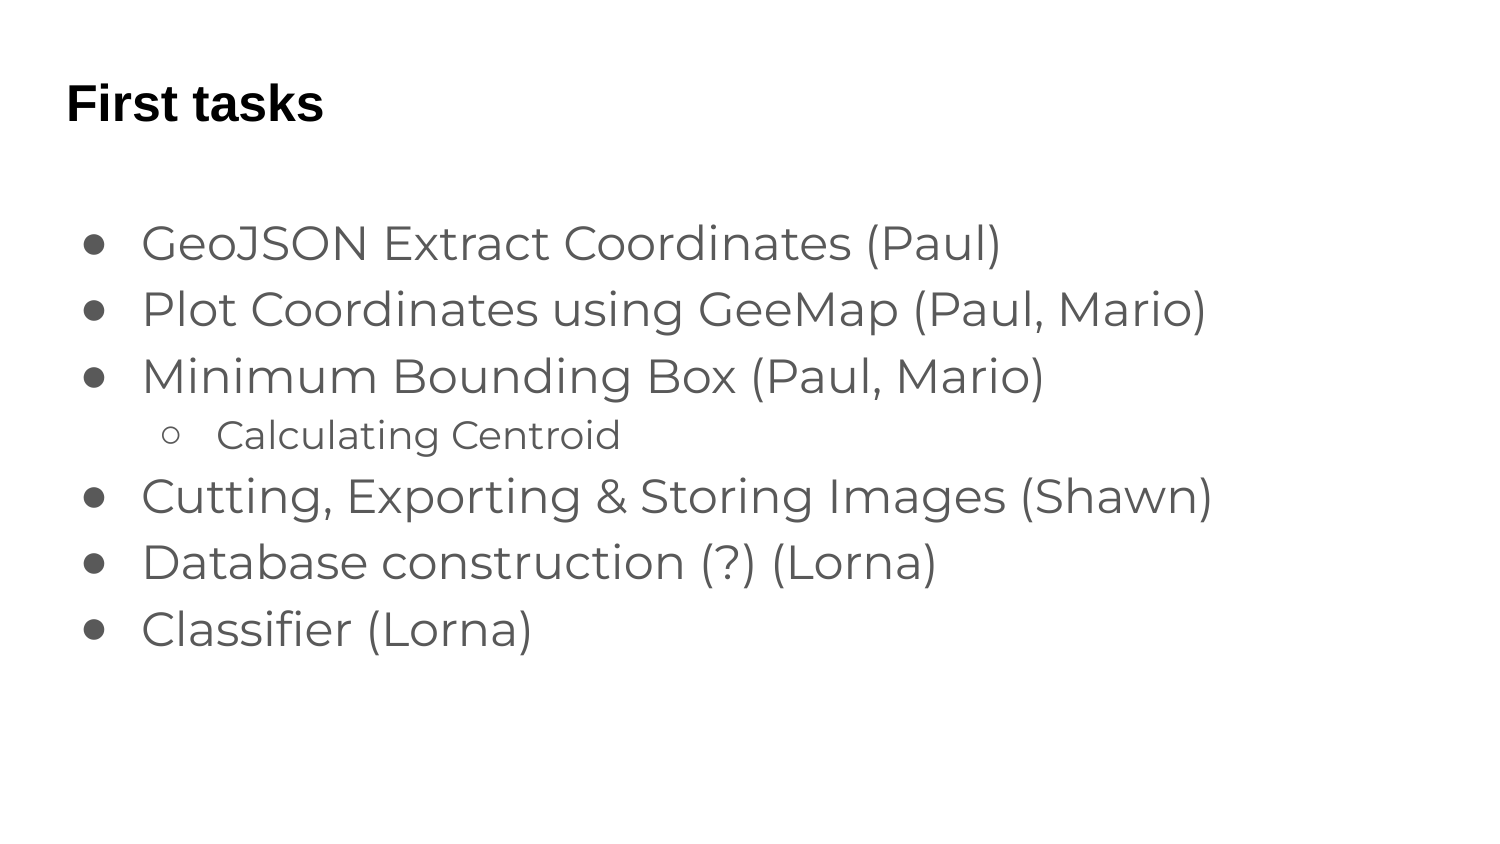

# First tasks
GeoJSON Extract Coordinates (Paul)
Plot Coordinates using GeeMap (Paul, Mario)
Minimum Bounding Box (Paul, Mario)
Calculating Centroid
Cutting, Exporting & Storing Images (Shawn)
Database construction (?) (Lorna)
Classifier (Lorna)